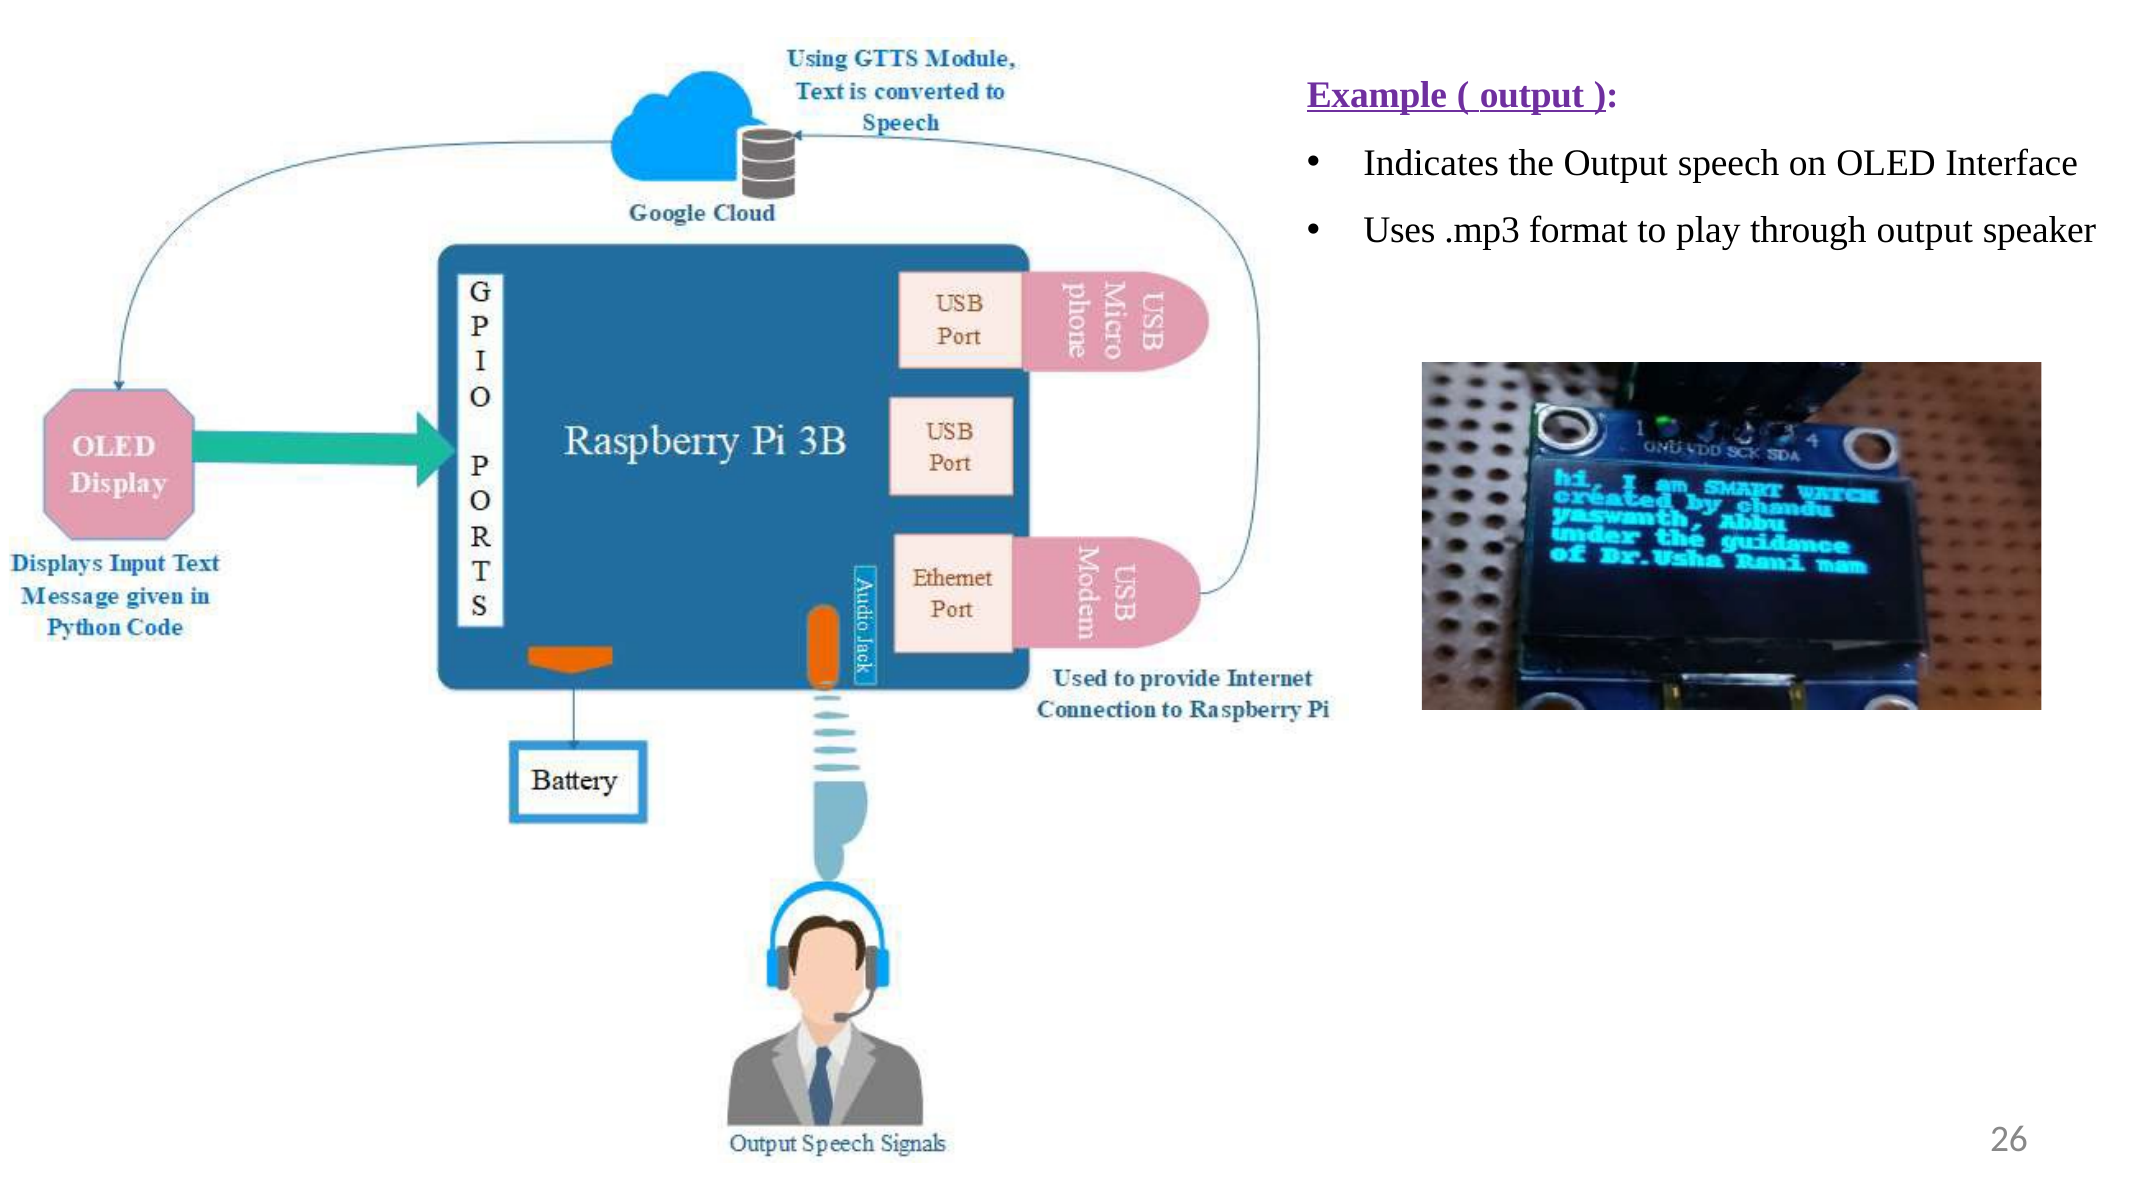

Example ( output ):
Indicates the Output speech on OLED Interface
Uses .mp3 format to play through output speaker

26